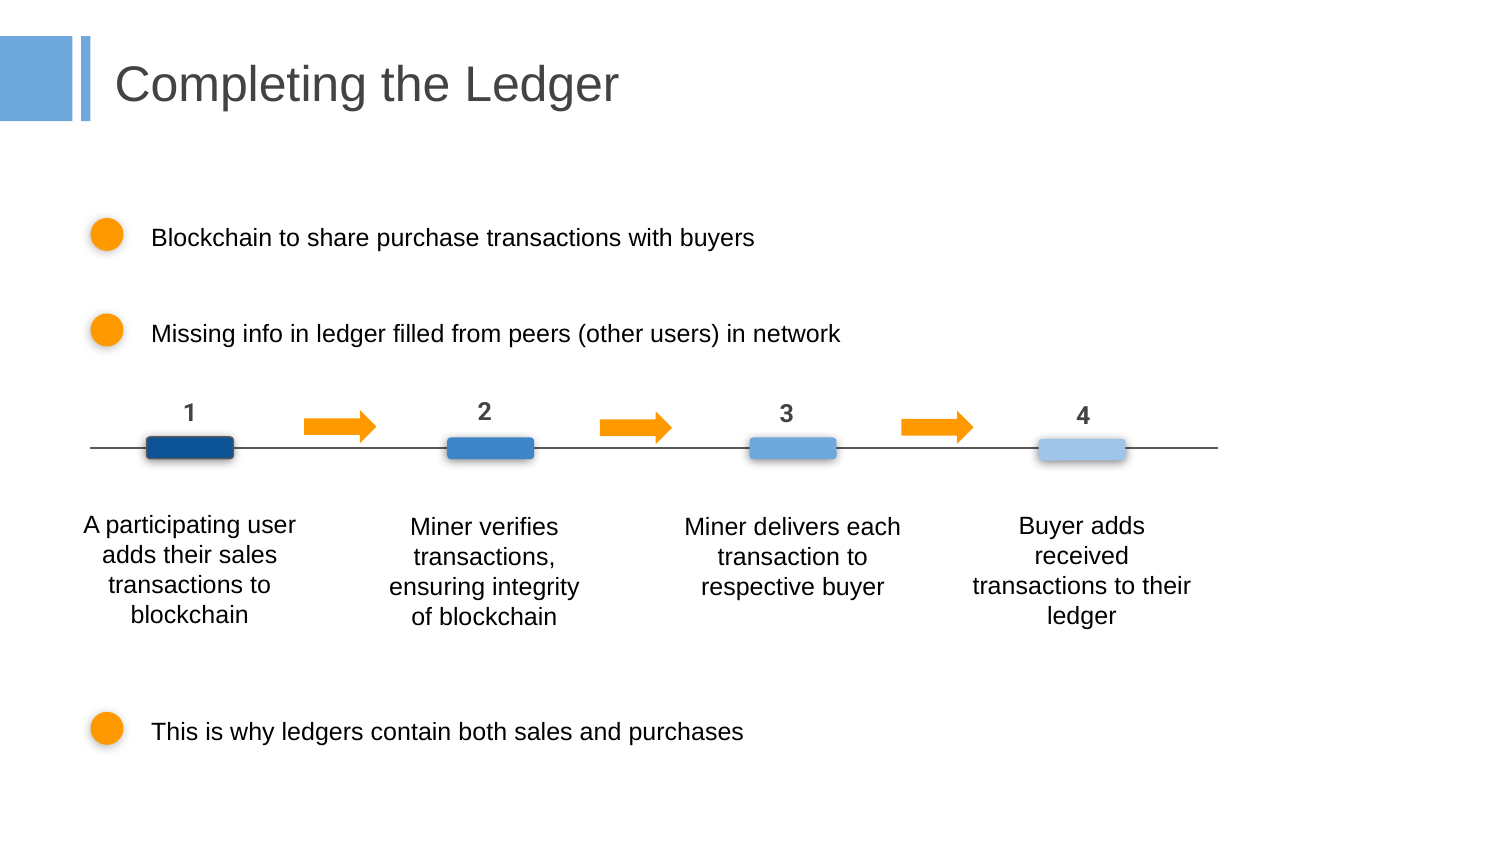

Completing the Ledger

Blockchain to share purchase transactions with buyers

Missing info in ledger filled from peers (other users) in network

2

1

3

4

A participating user adds their sales transactions to blockchain

Buyer adds received transactions to their ledger

Miner delivers each transaction to respective buyer

Miner verifies transactions, ensuring integrity of blockchain

This is why ledgers contain both sales and purchases